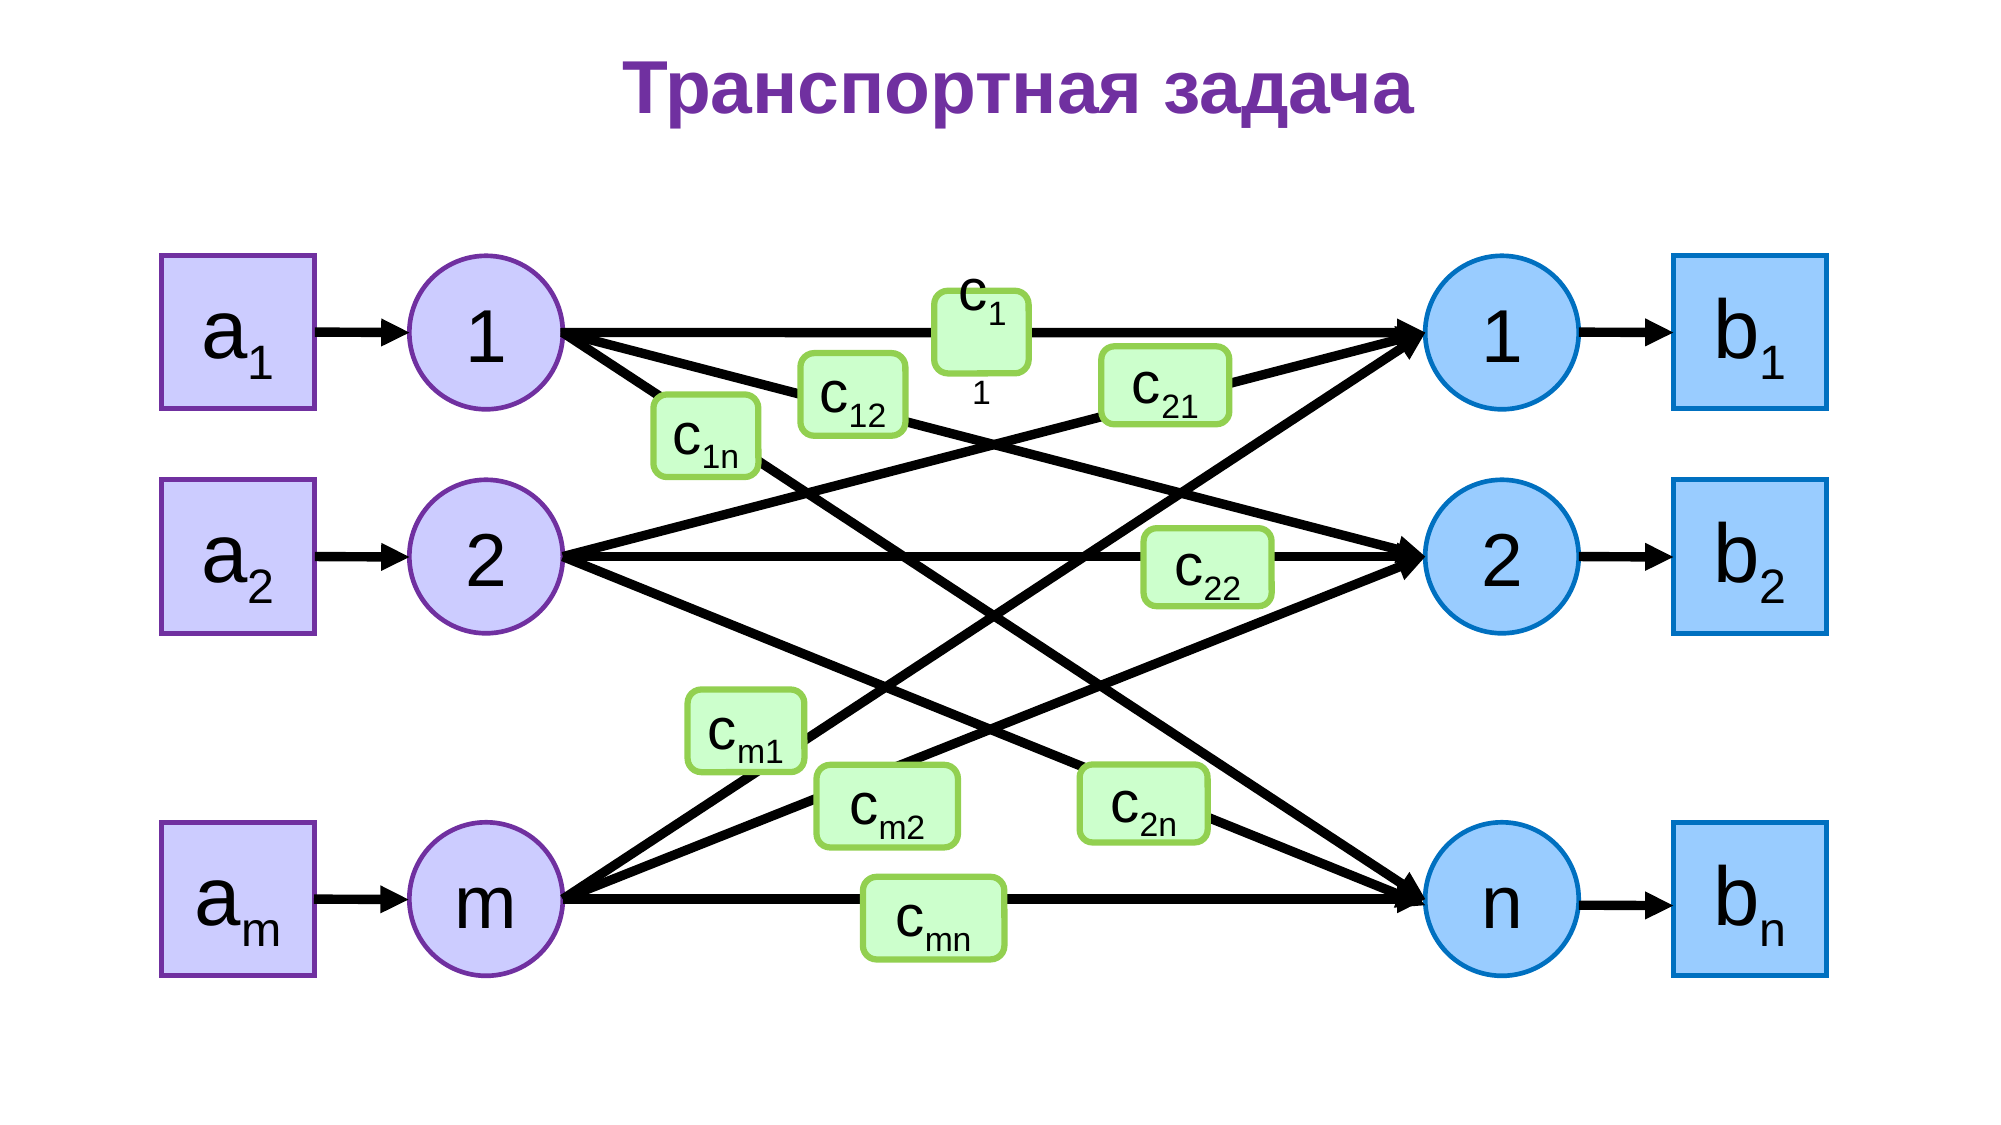

Транспортная задача
a1
b1
1
1
c11
c21
c12
c1n
a2
2
2
b2
c22
cm1
c2n
cm2
am
m
n
bn
cmn